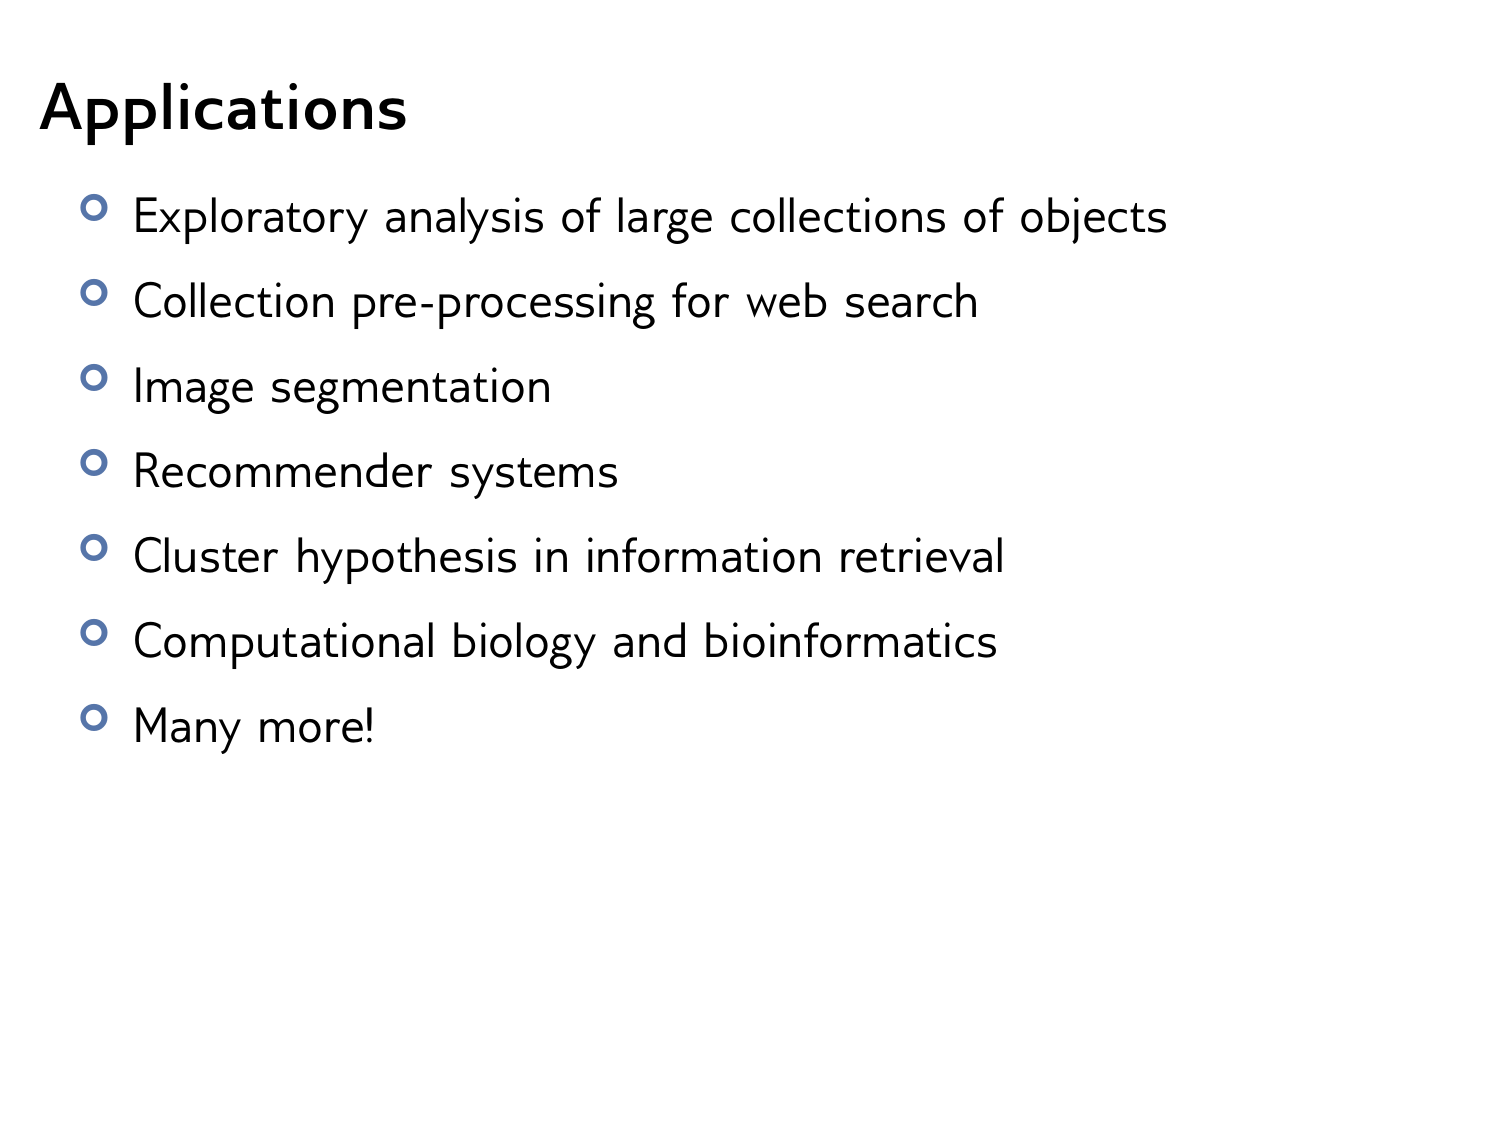

# Applications
Exploratory analysis of large collections of objects
Collection pre-processing for web search
Image segmentation
Recommender systems
Cluster hypothesis in information retrieval
Computational biology and bioinformatics
Many more!